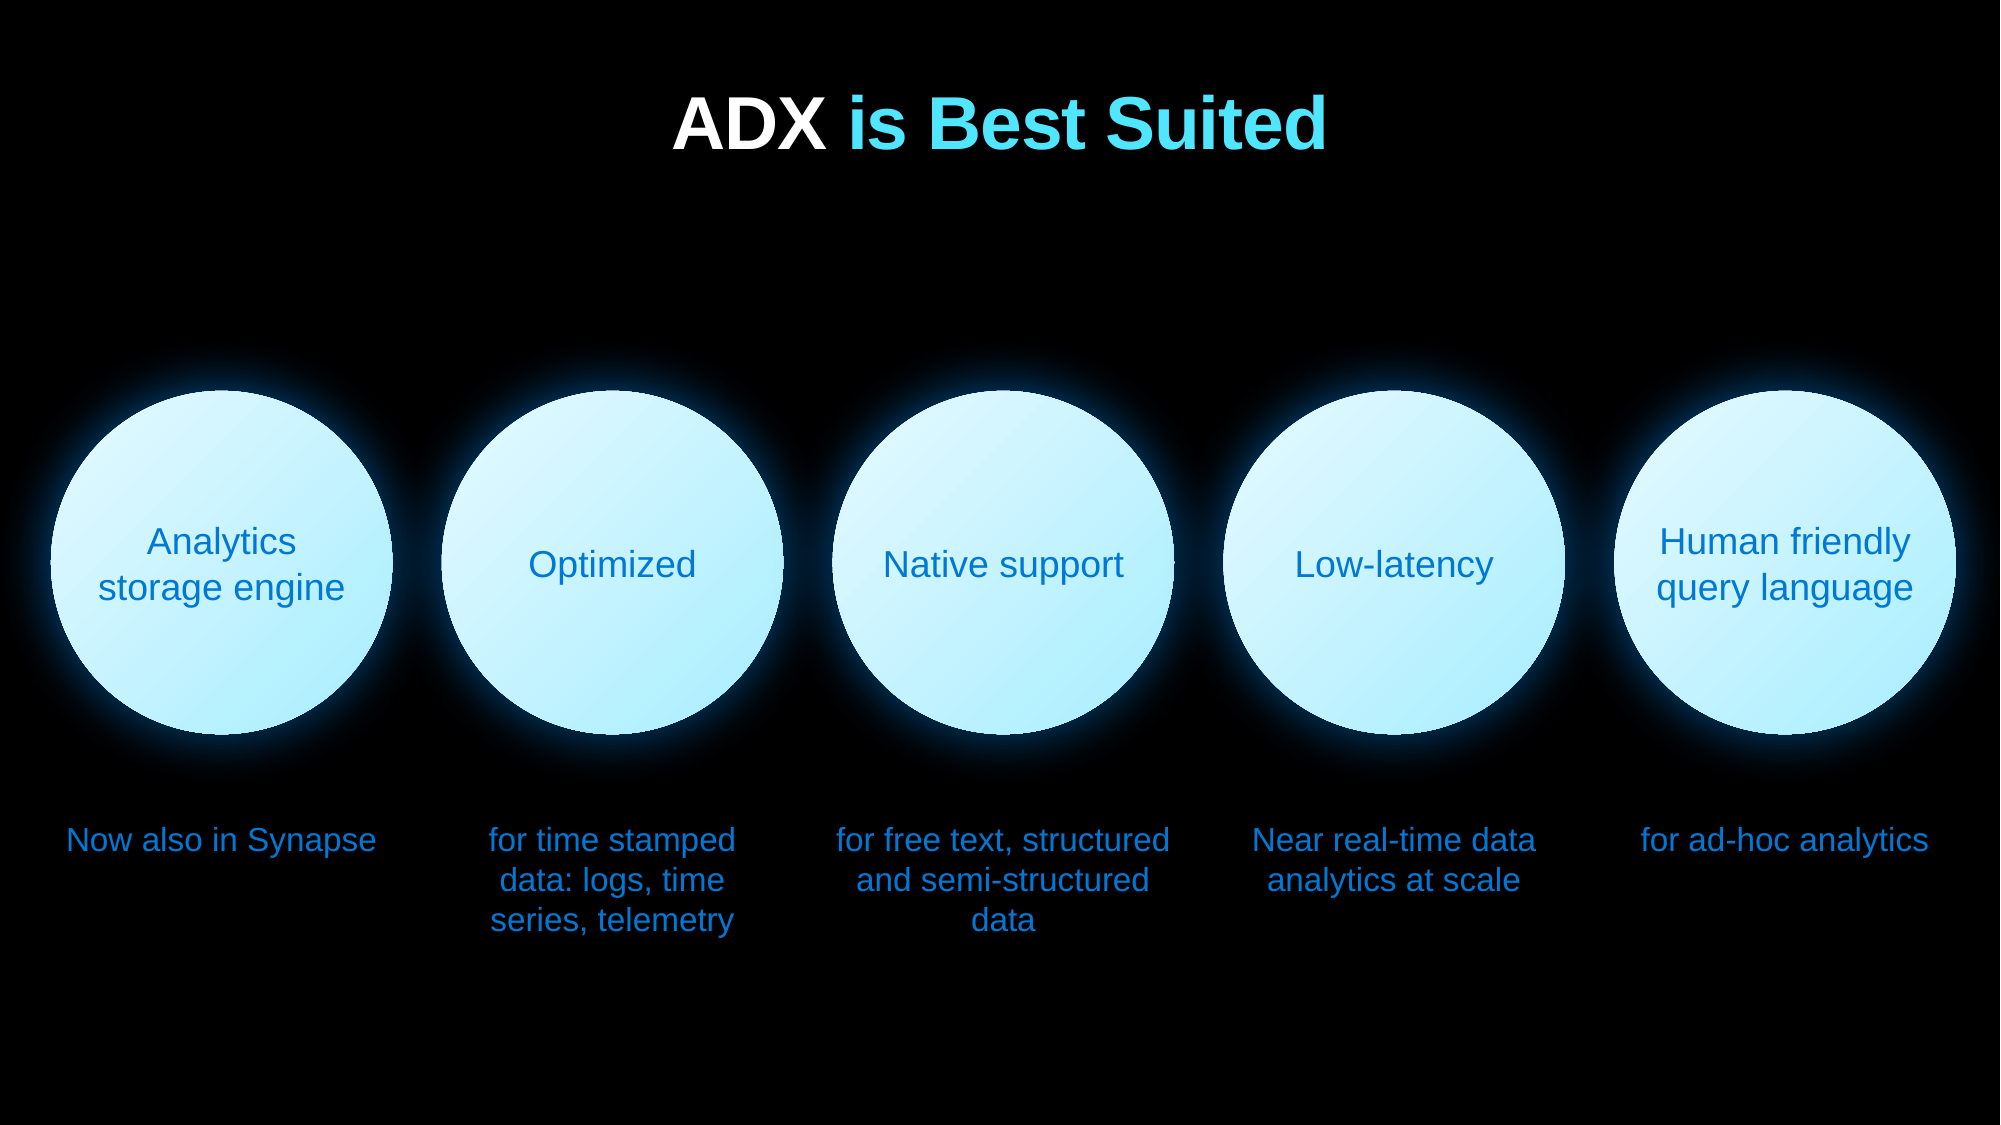

# ADX is Best Suited

Analytics storage engine

Human friendly query language

Optimized

Native support

Low-latency
for ad-hoc analytics
Now also in Synapse
for time stamped data: logs, time series, telemetry
for free text, structured and semi-structured data
Near real-time data analytics at scale